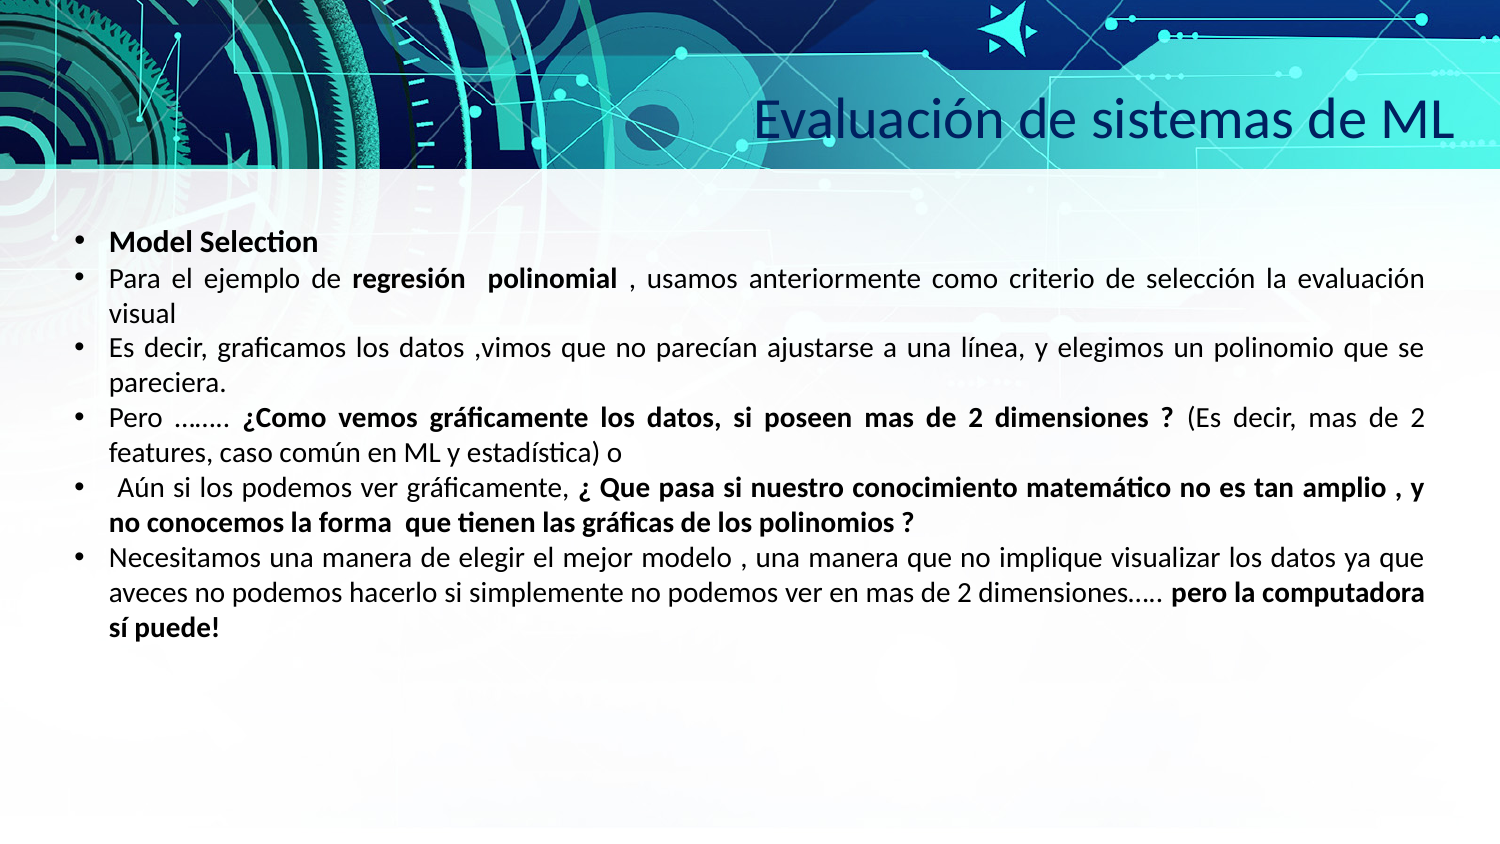

Evaluación de sistemas de ML
Model Selection
Para el ejemplo de regresión  polinomial , usamos anteriormente como criterio de selección la evaluación visual
Es decir, graficamos los datos ,vimos que no parecían ajustarse a una línea, y elegimos un polinomio que se pareciera.
Pero …….. ¿Como vemos gráficamente los datos, si poseen mas de 2 dimensiones ? (Es decir, mas de 2 features, caso común en ML y estadística) o
 Aún si los podemos ver gráficamente, ¿ Que pasa si nuestro conocimiento matemático no es tan amplio , y no conocemos la forma  que tienen las gráficas de los polinomios ?
Necesitamos una manera de elegir el mejor modelo , una manera que no implique visualizar los datos ya que aveces no podemos hacerlo si simplemente no podemos ver en mas de 2 dimensiones….. pero la computadora sí puede!